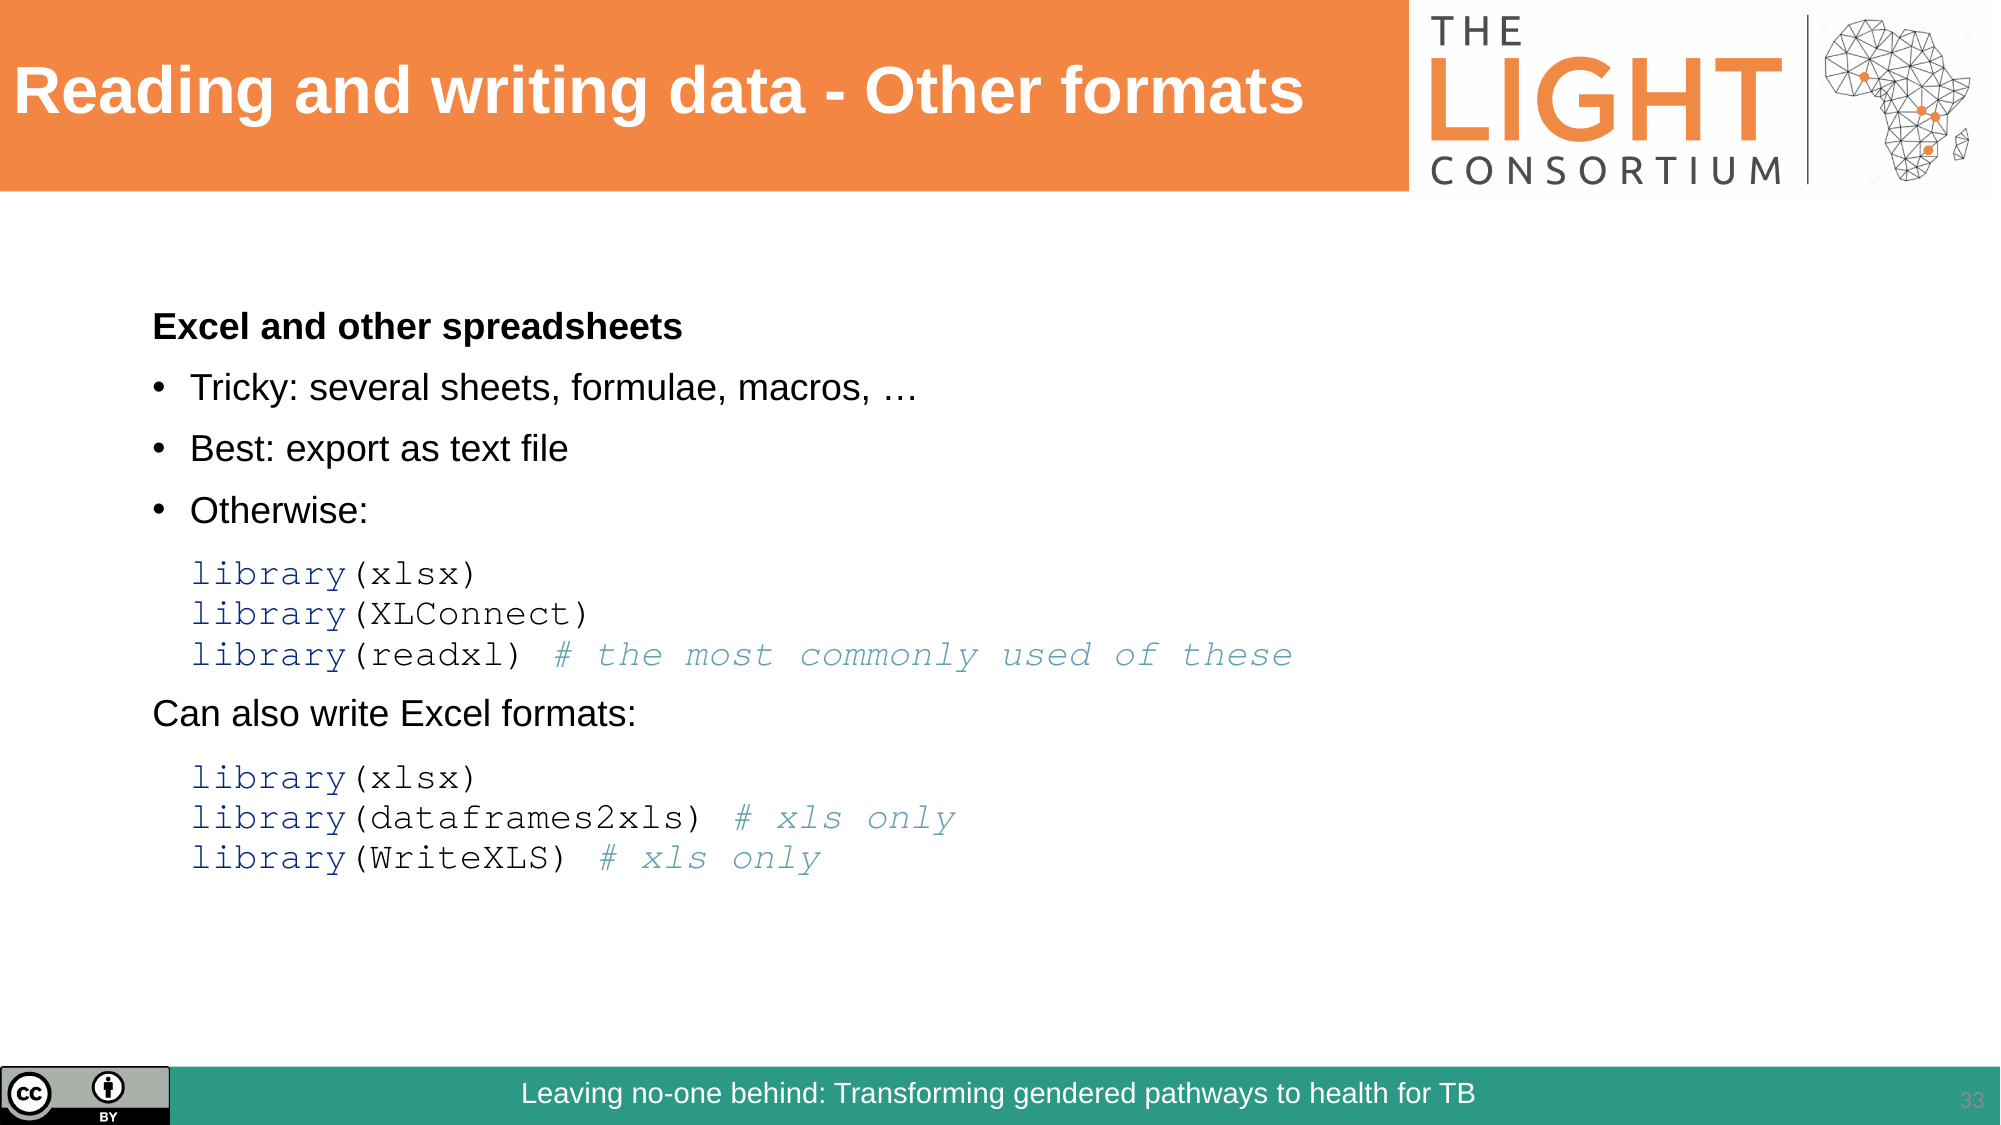

# Reading and writing data - Other formats
Excel and other spreadsheets
Tricky: several sheets, formulae, macros, …
Best: export as text file
Otherwise:
library(xlsx)
library(XLConnect)
library(readxl) # the most commonly used of these
Can also write Excel formats:
library(xlsx)
library(dataframes2xls) # xls only
library(WriteXLS) # xls only
33